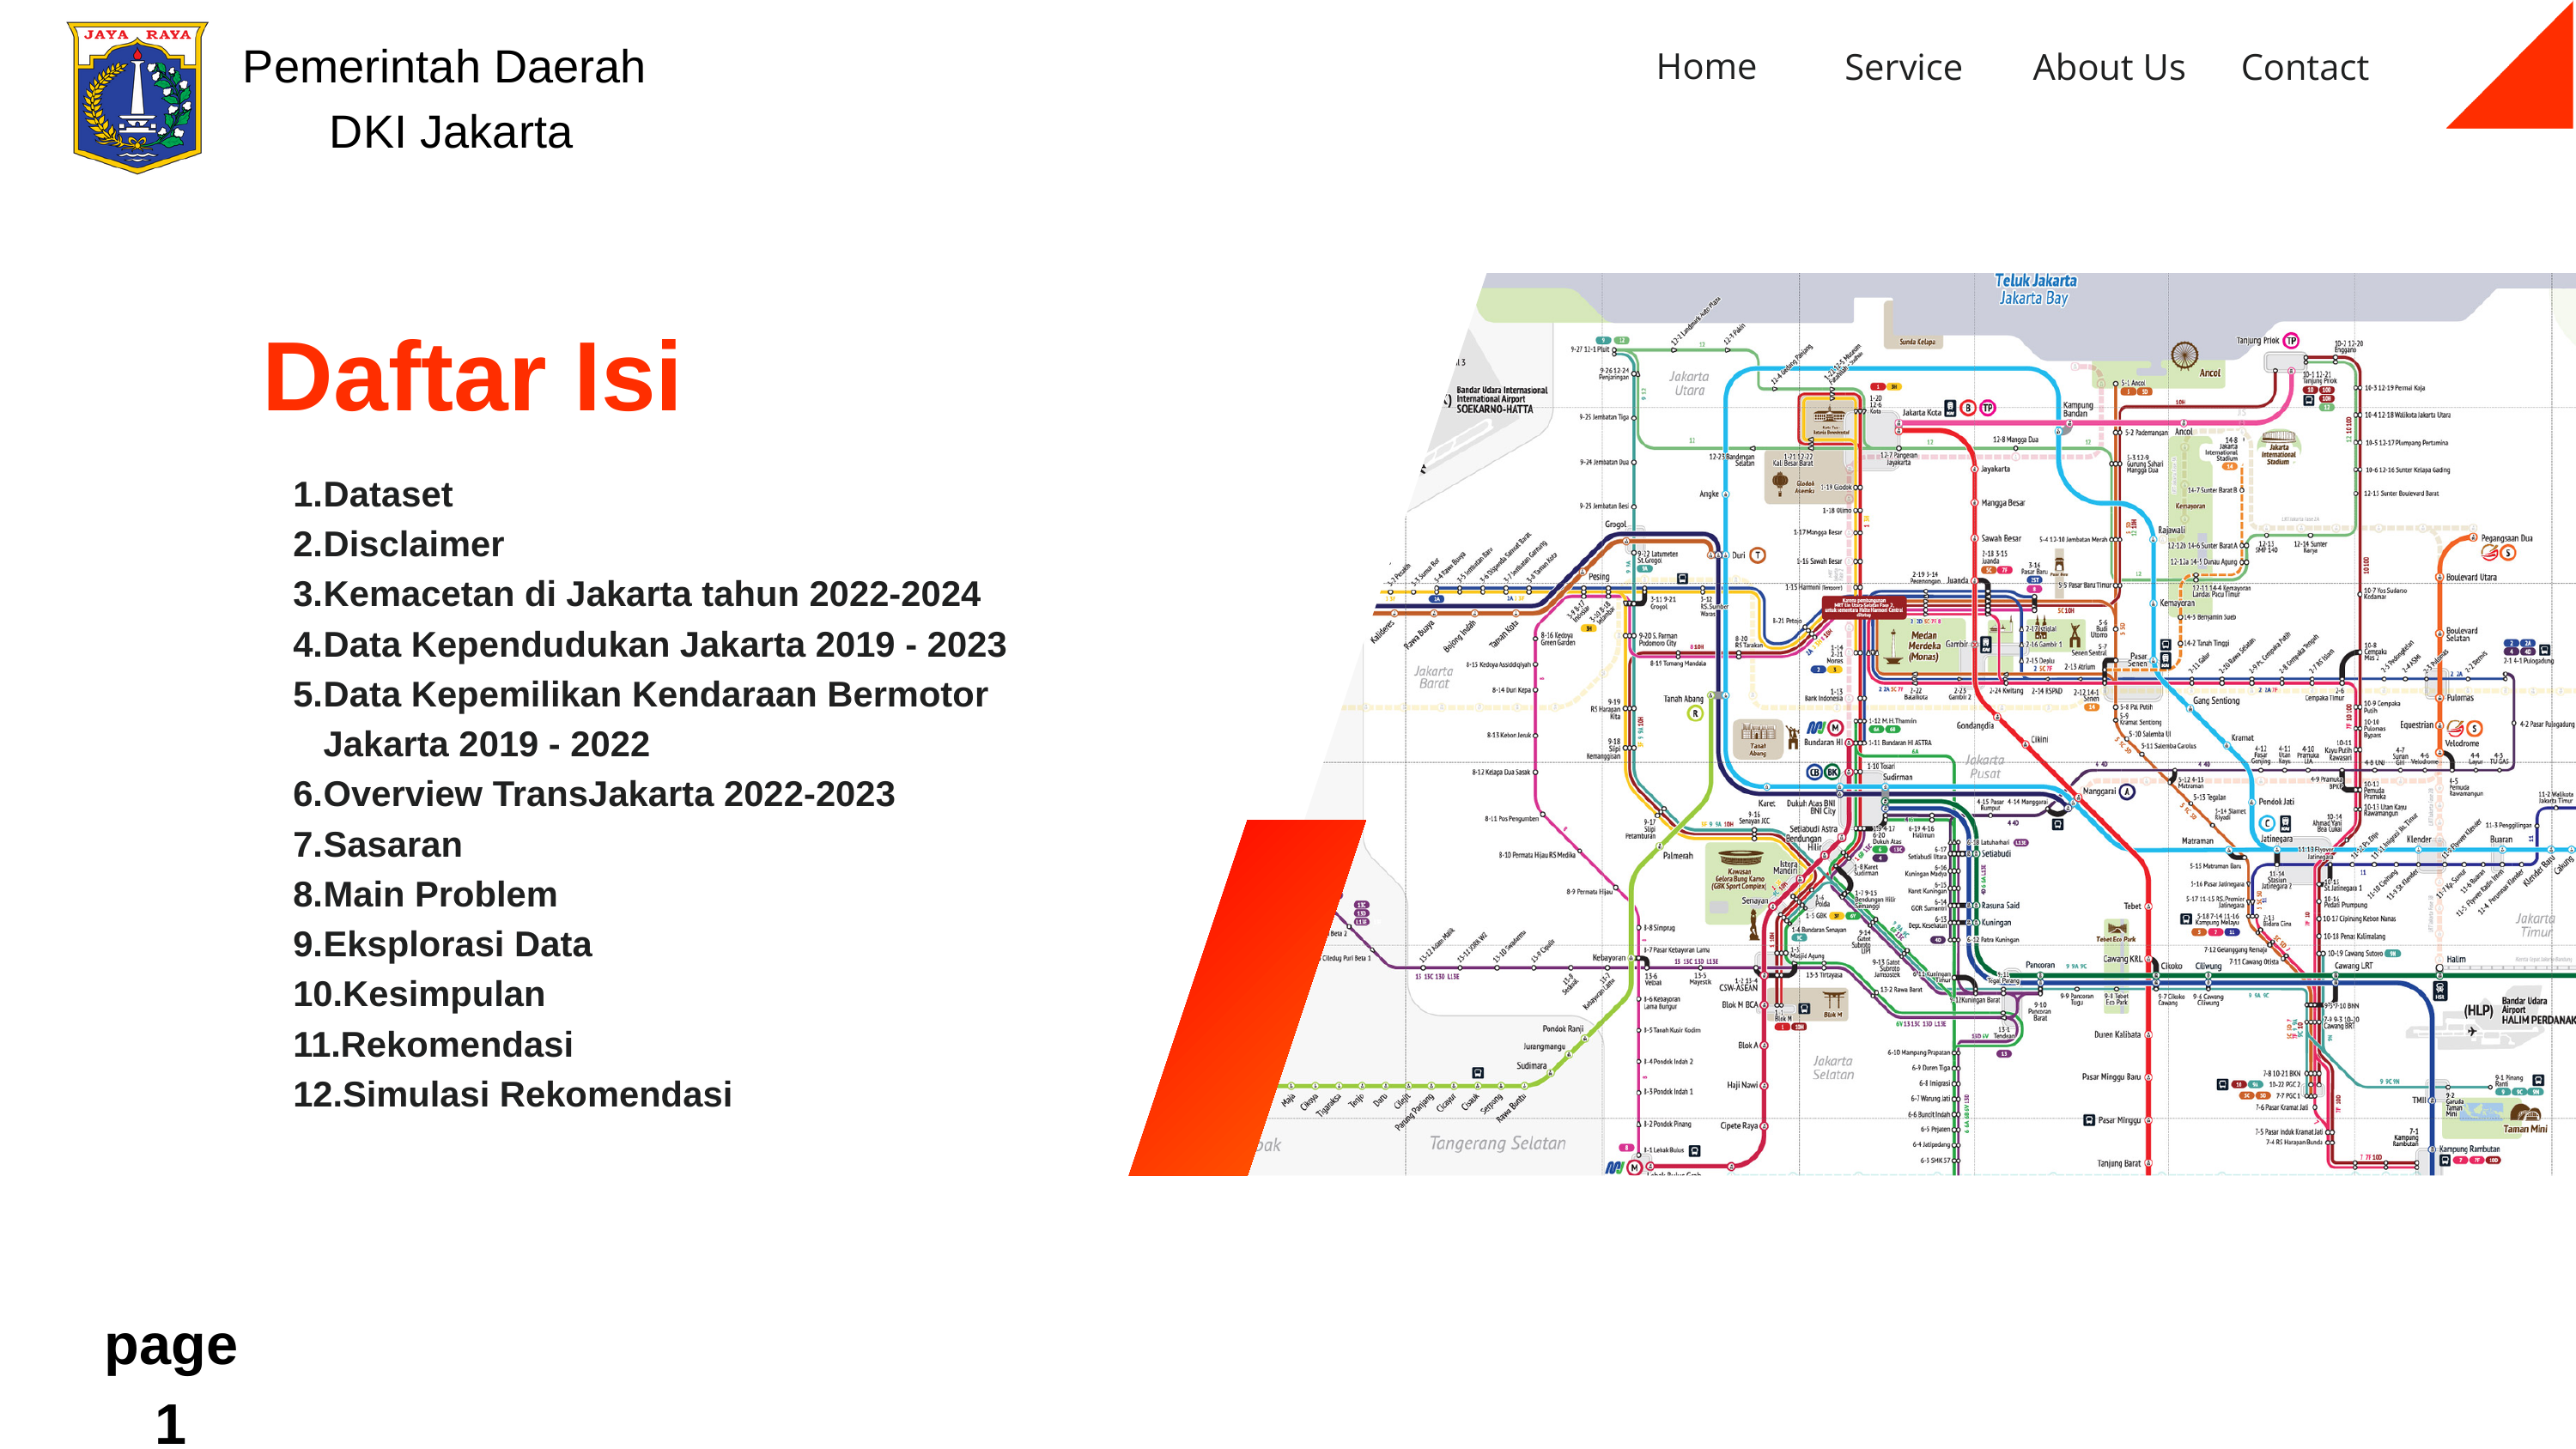

Pemerintah Daerah
DKI Jakarta
Home
Service
About Us
Contact

Daftar Isi
Dataset
Disclaimer
Kemacetan di Jakarta tahun 2022-2024
Data Kependudukan Jakarta 2019 - 2023
Data Kepemilikan Kendaraan Bermotor Jakarta 2019 - 2022
Overview TransJakarta 2022-2023
Sasaran
Main Problem
Eksplorasi Data
Kesimpulan
Rekomendasi
Simulasi Rekomendasi

page 1